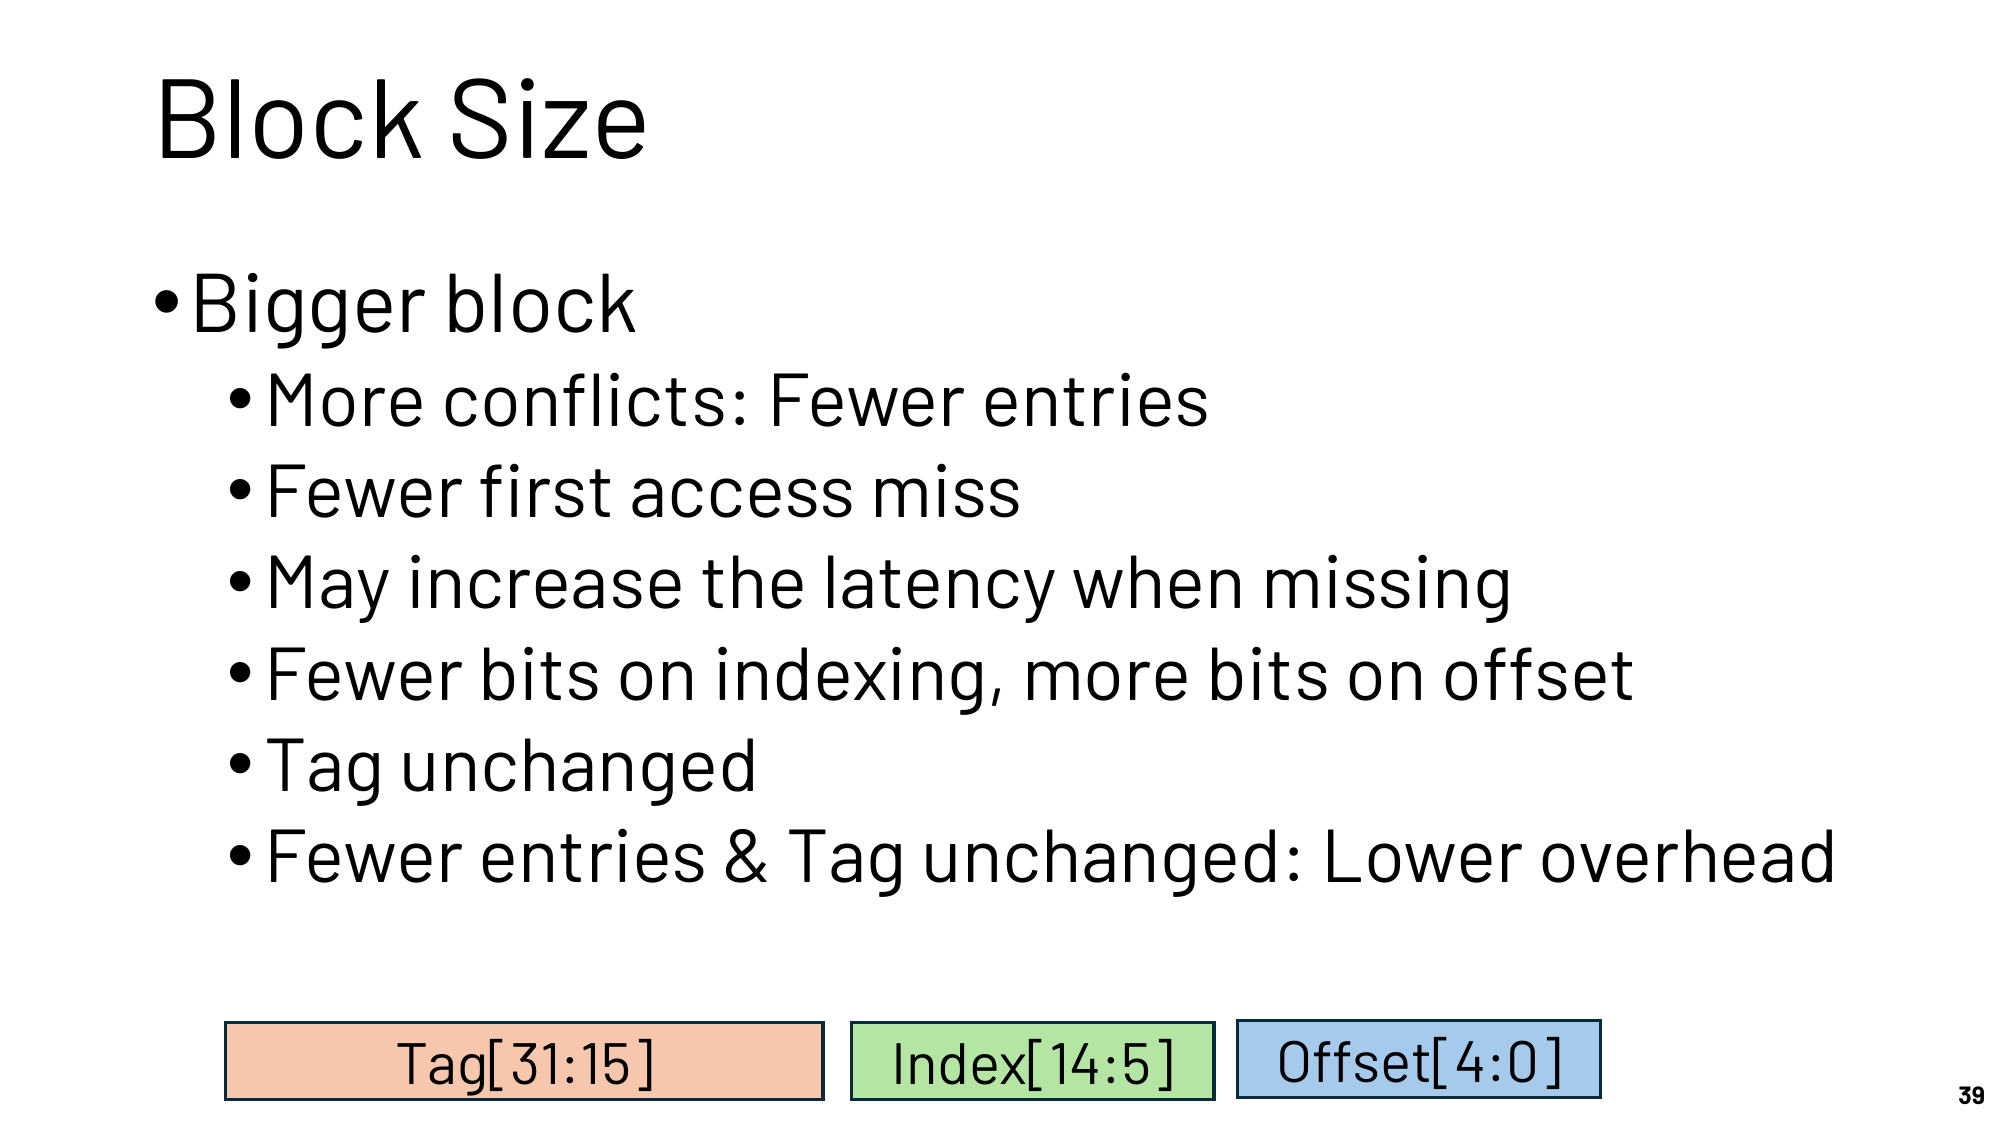

# Block Size
Bigger block
More conflicts: Fewer entries
Fewer first access miss
May increase the latency when missing
Fewer bits on indexing, more bits on offset
Tag unchanged
Fewer entries & Tag unchanged: Lower overhead

Offset[4:0]
Tag[31:15]
Index[14:5]
39